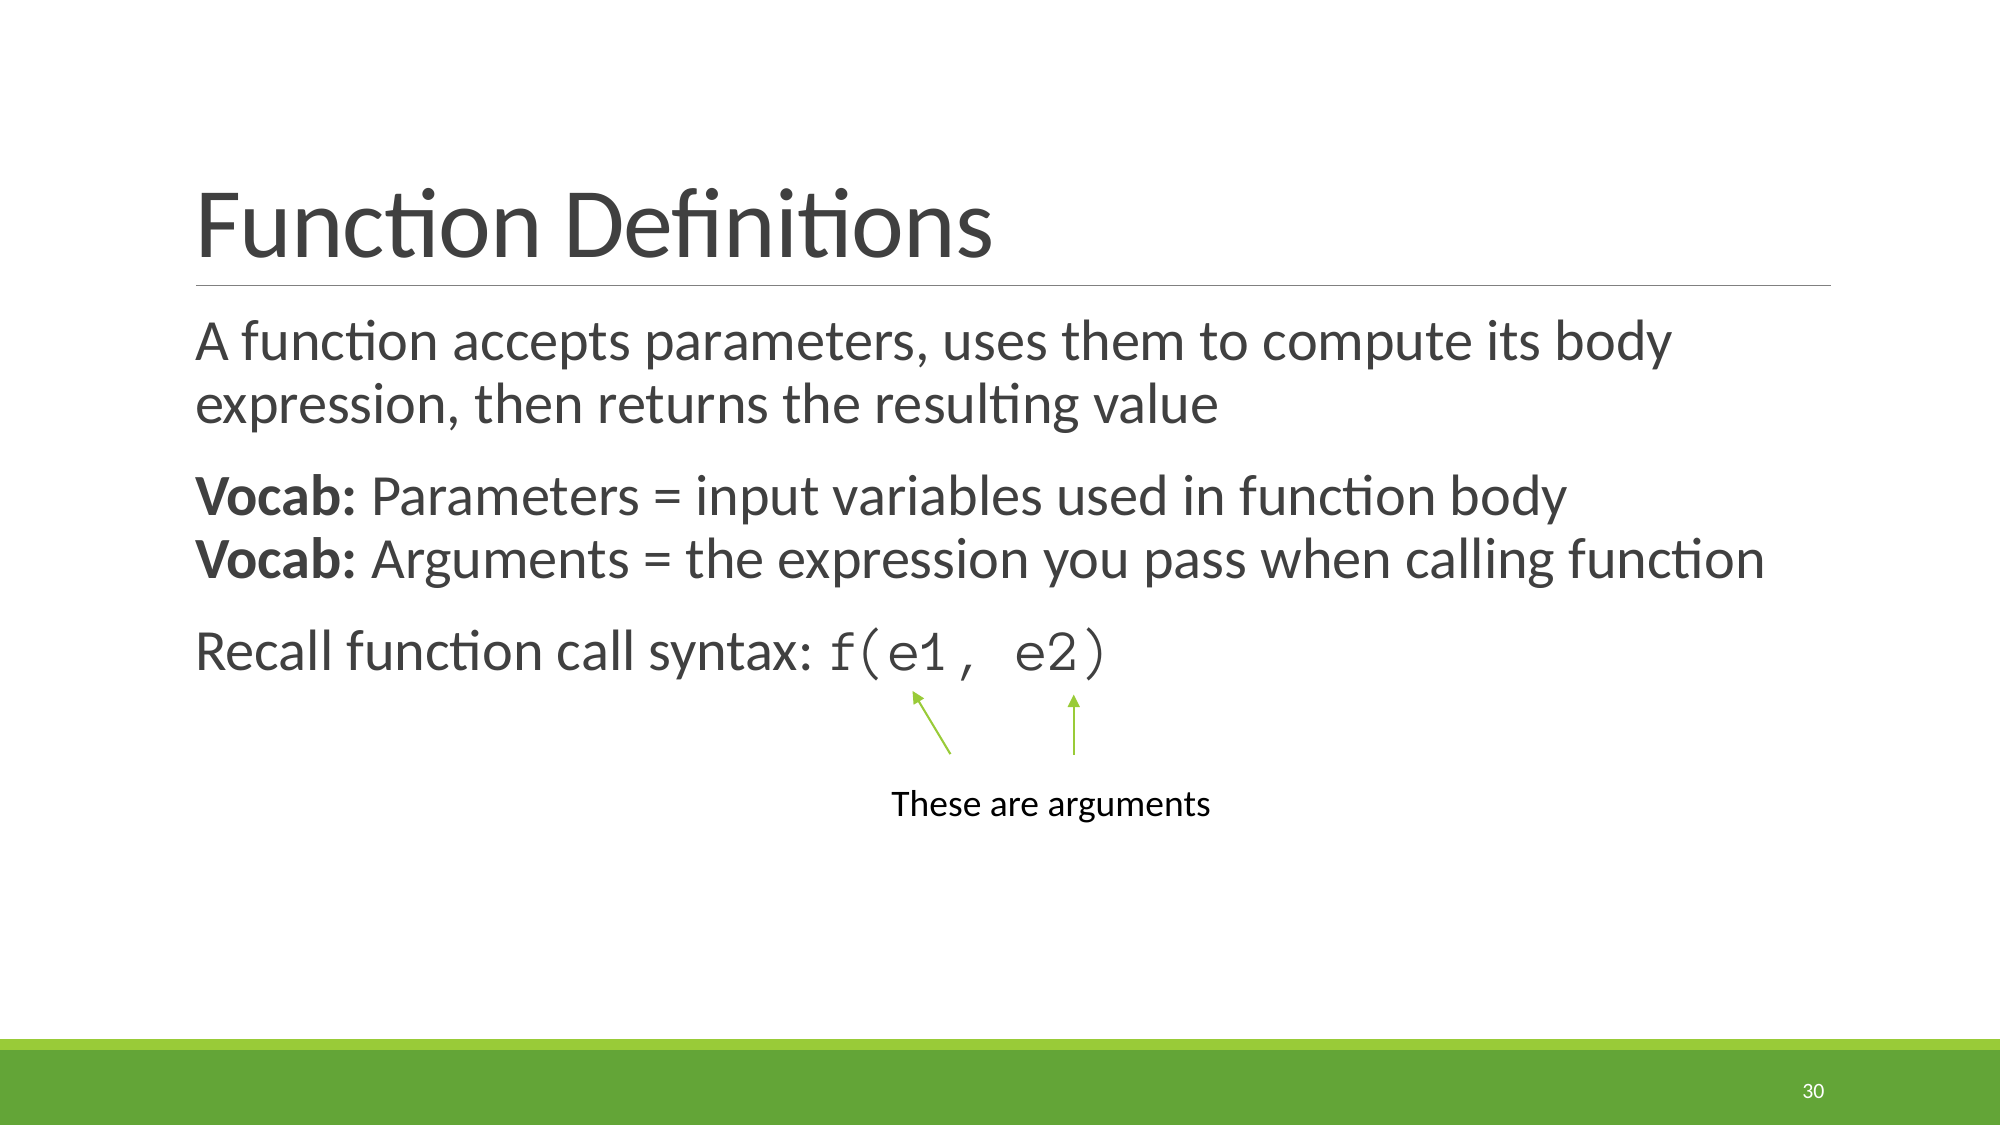

# Function Definitions
A function accepts parameters, uses them to compute its body expression, then returns the resulting value
Vocab: Parameters = input variables used in function body
Vocab: Arguments = the expression you pass when calling function
Recall function call syntax: f(e1, e2)
These are arguments
30